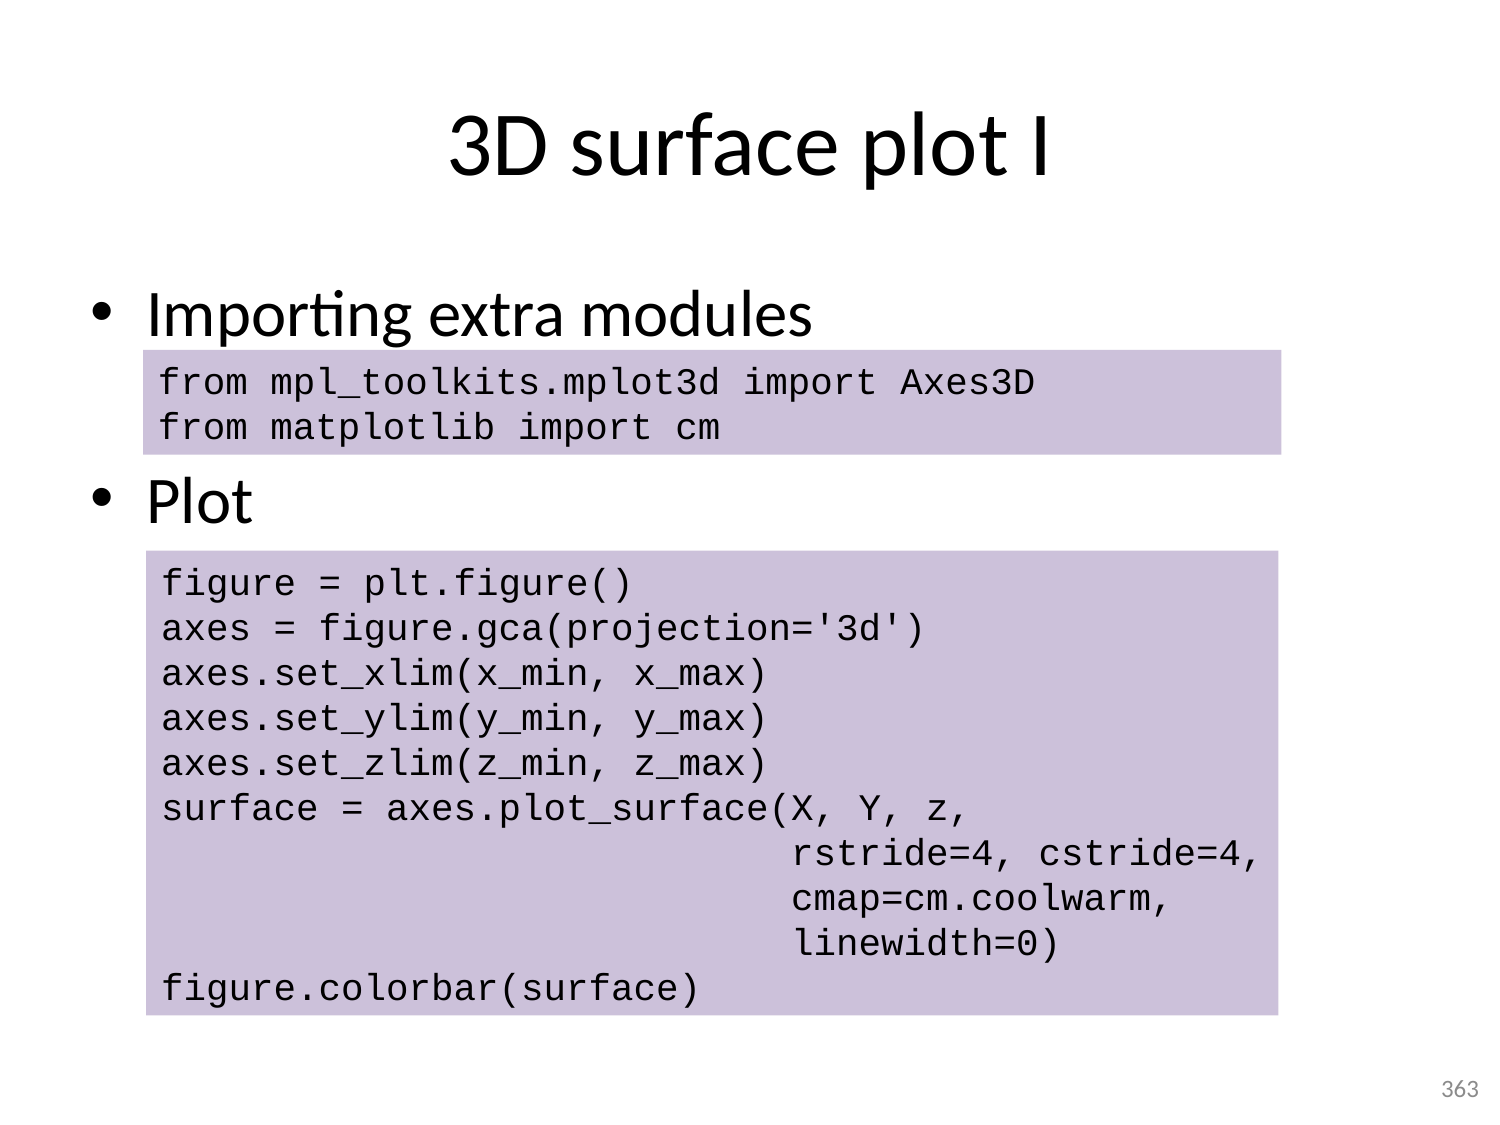

# 3D surface plot I
Importing extra modules

Plot
from mpl_toolkits.mplot3d import Axes3D
from matplotlib import cm
figure = plt.figure()
axes = figure.gca(projection='3d')
axes.set_xlim(x_min, x_max)
axes.set_ylim(y_min, y_max)
axes.set_zlim(z_min, z_max)
surface = axes.plot_surface(X, Y, z,
                            rstride=4, cstride=4,
                            cmap=cm.coolwarm,
                            linewidth=0)
figure.colorbar(surface)
363